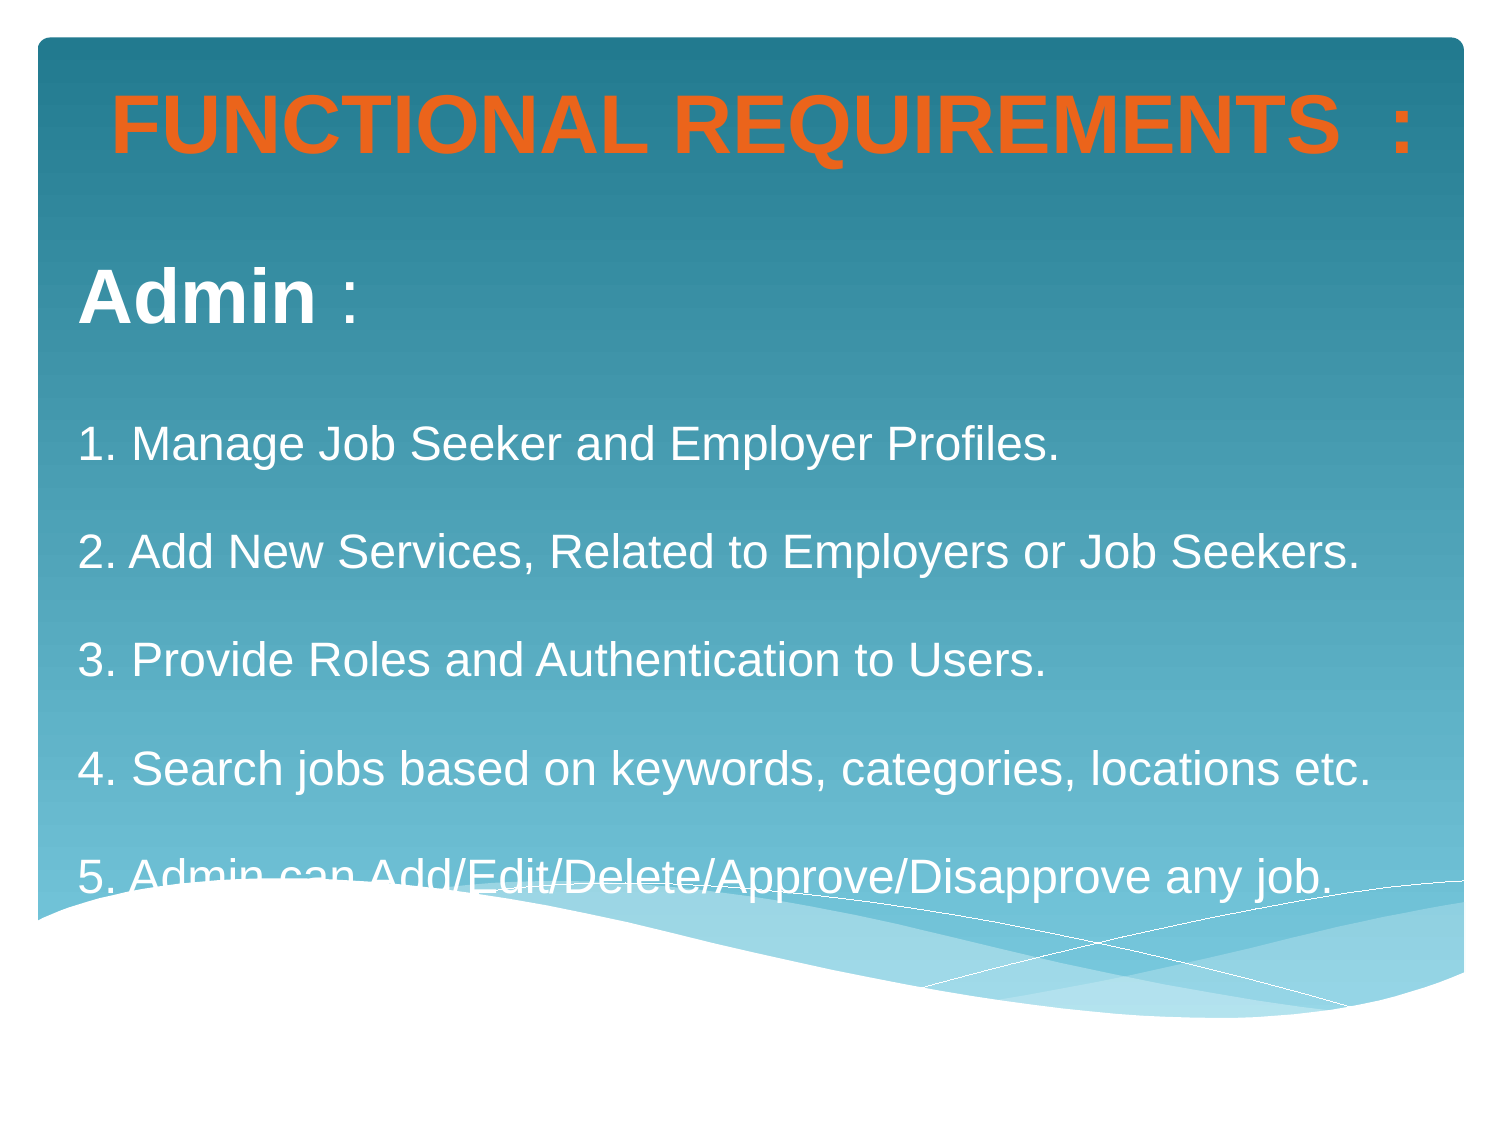

#
 FUNCTIONAL REQUIREMENTS  :

Admin :

1. Manage Job Seeker and Employer Profiles.
2. Add New Services, Related to Employers or Job Seekers.
3. Provide Roles and Authentication to Users.
4. Search jobs based on keywords, categories, locations etc.
5. Admin can Add/Edit/Delete/Approve/Disapprove any job.